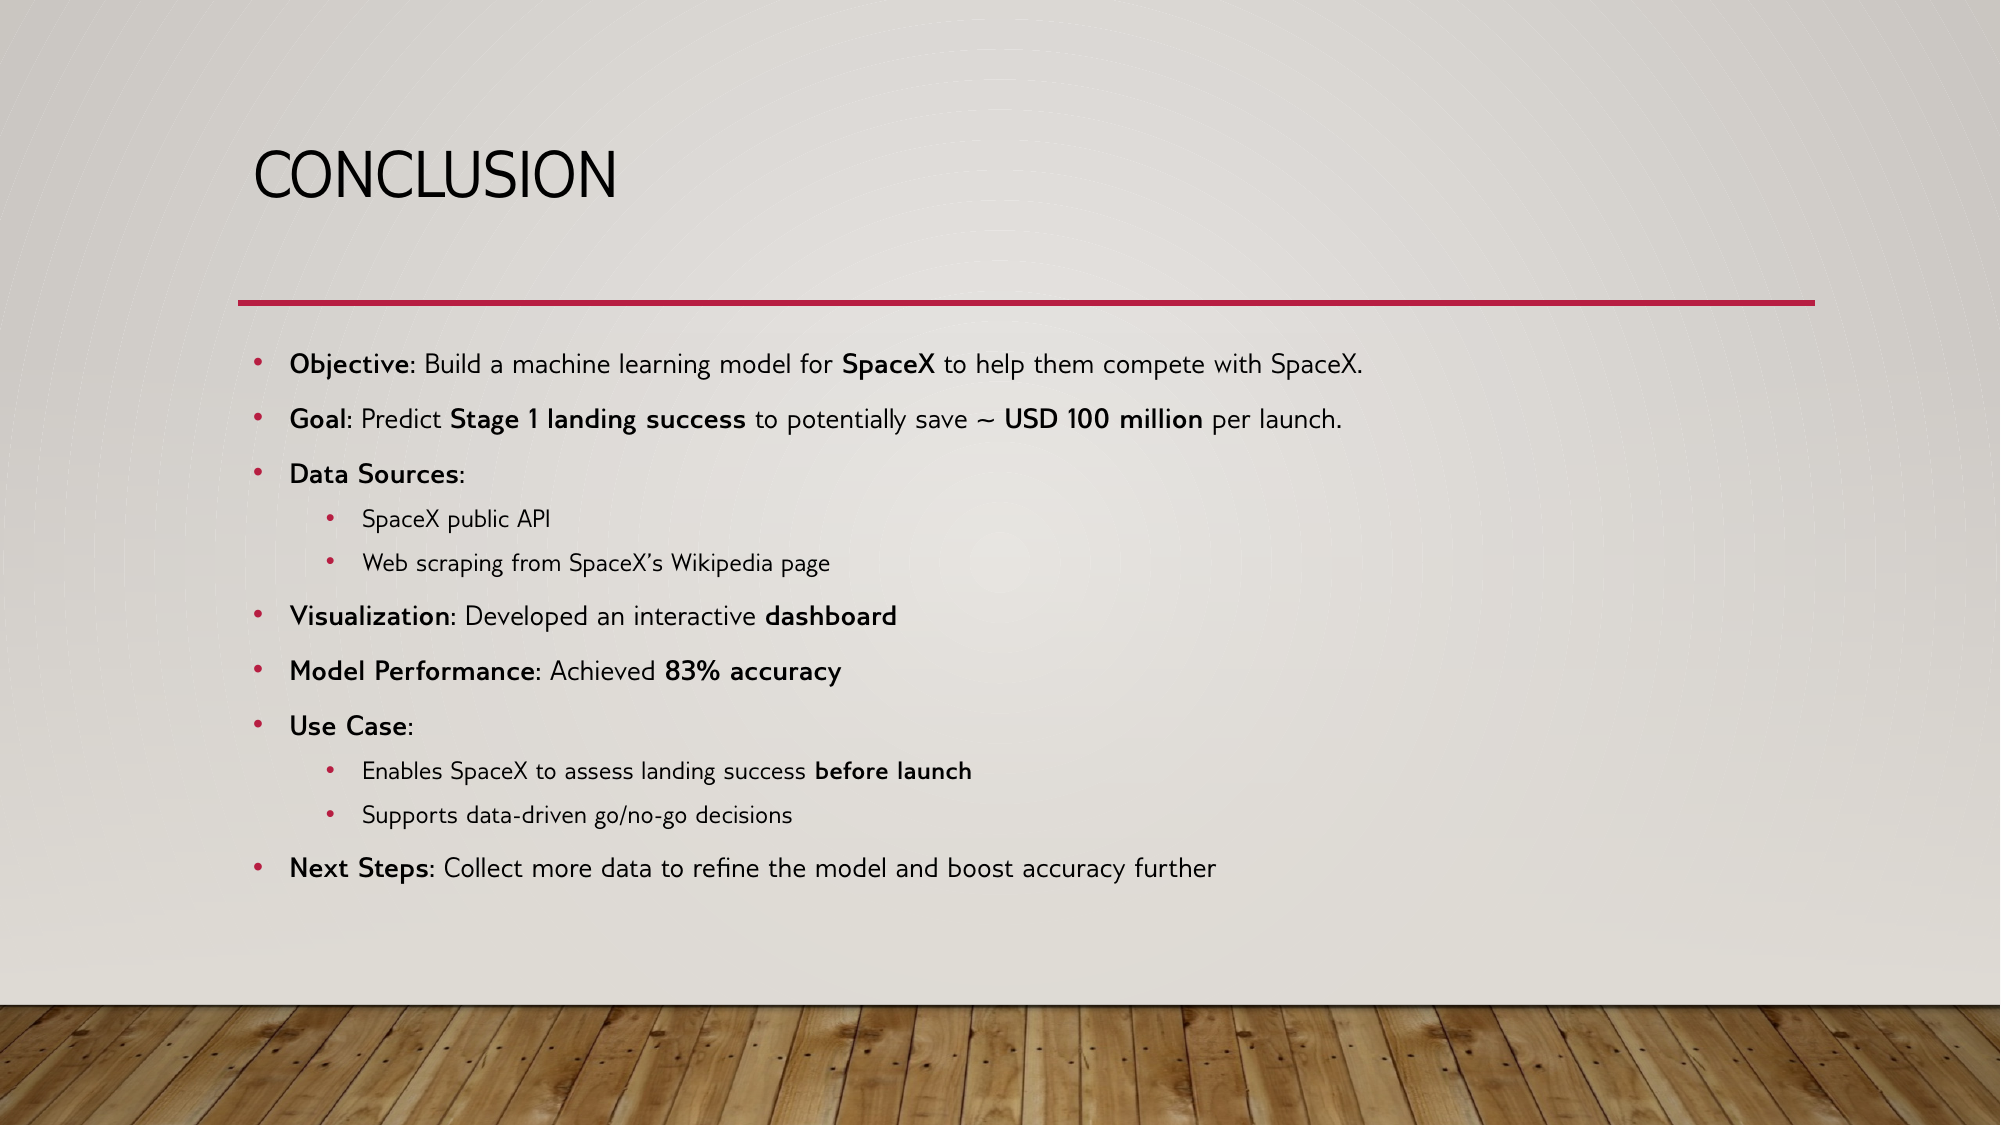

# CONCLUSION
Objective: Build a machine learning model for SpaceX to help them compete with SpaceX.
Goal: Predict Stage 1 landing success to potentially save ~ USD 100 million per launch.
Data Sources:
SpaceX public API
Web scraping from SpaceX’s Wikipedia page
Visualization: Developed an interactive dashboard
Model Performance: Achieved 83% accuracy
Use Case:
Enables SpaceX to assess landing success before launch
Supports data-driven go/no-go decisions
Next Steps: Collect more data to refine the model and boost accuracy further